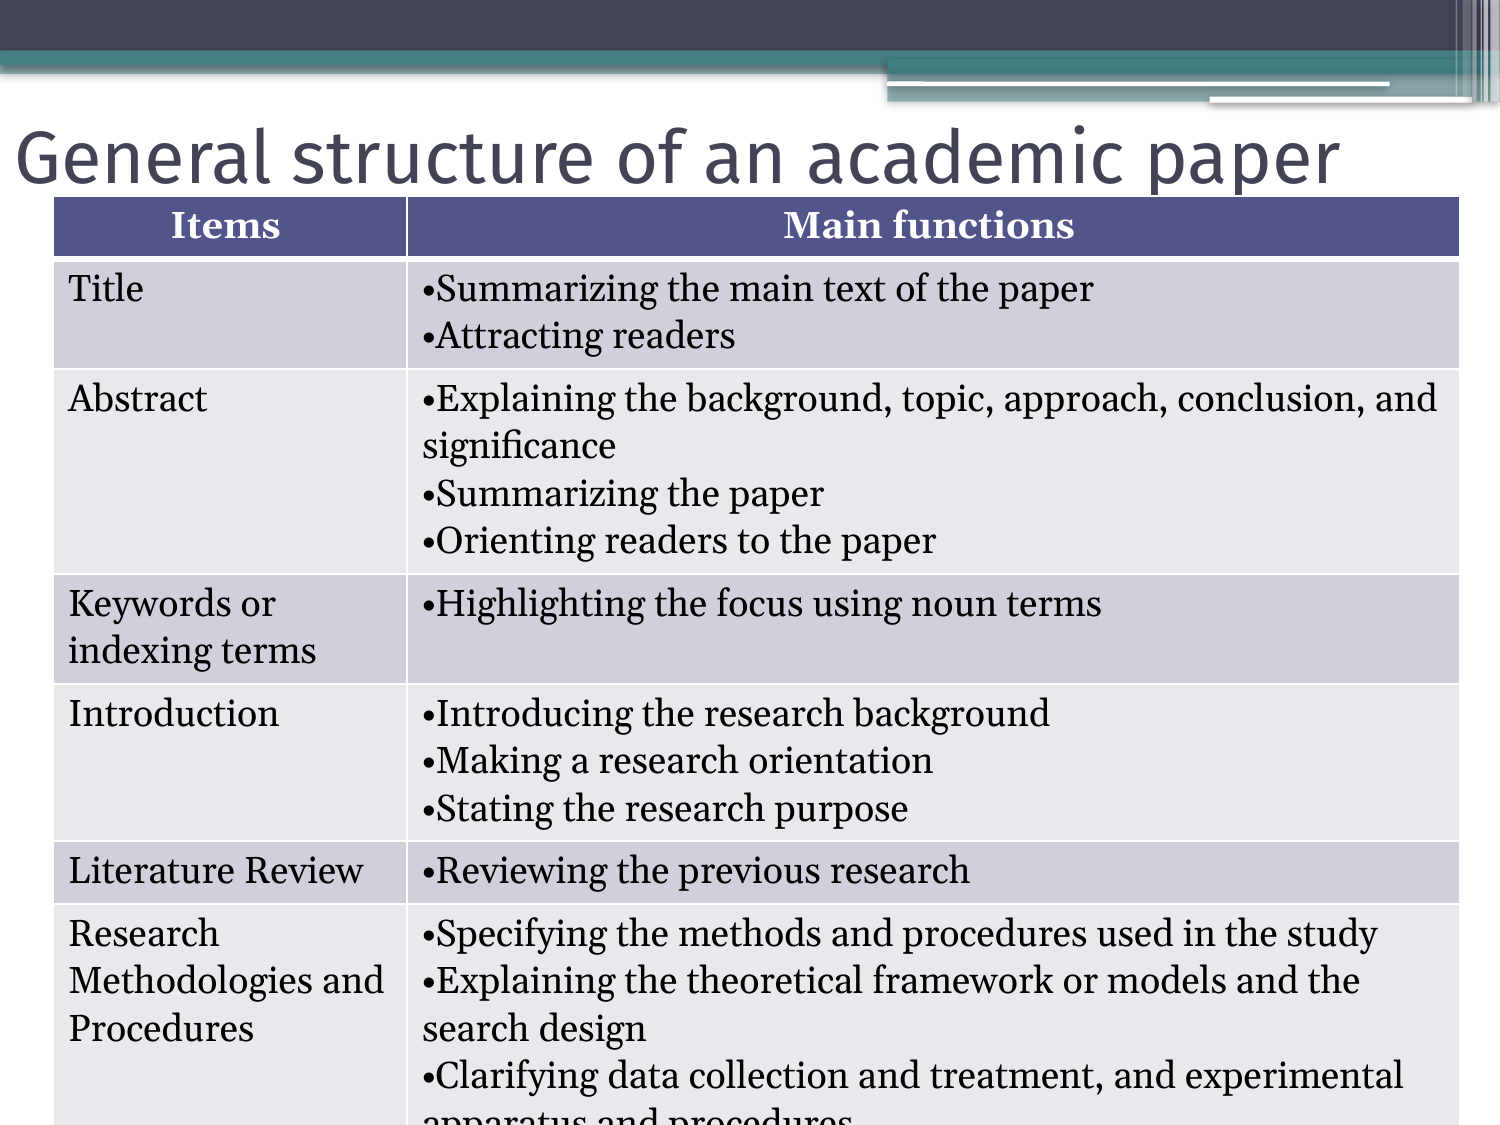

# General structure of an academic paper
| Items | Main functions |
| --- | --- |
| Title | Summarizing the main text of the paper Attracting readers |
| Abstract | Explaining the background, topic, approach, conclusion, and significance Summarizing the paper Orienting readers to the paper |
| Keywords or indexing terms | Highlighting the focus using noun terms |
| Introduction | Introducing the research background Making a research orientation Stating the research purpose |
| Literature Review | Reviewing the previous research |
| Research Methodologies and Procedures | Specifying the methods and procedures used in the study Explaining the theoretical framework or models and the search design Clarifying data collection and treatment, and experimental apparatus and procedures |